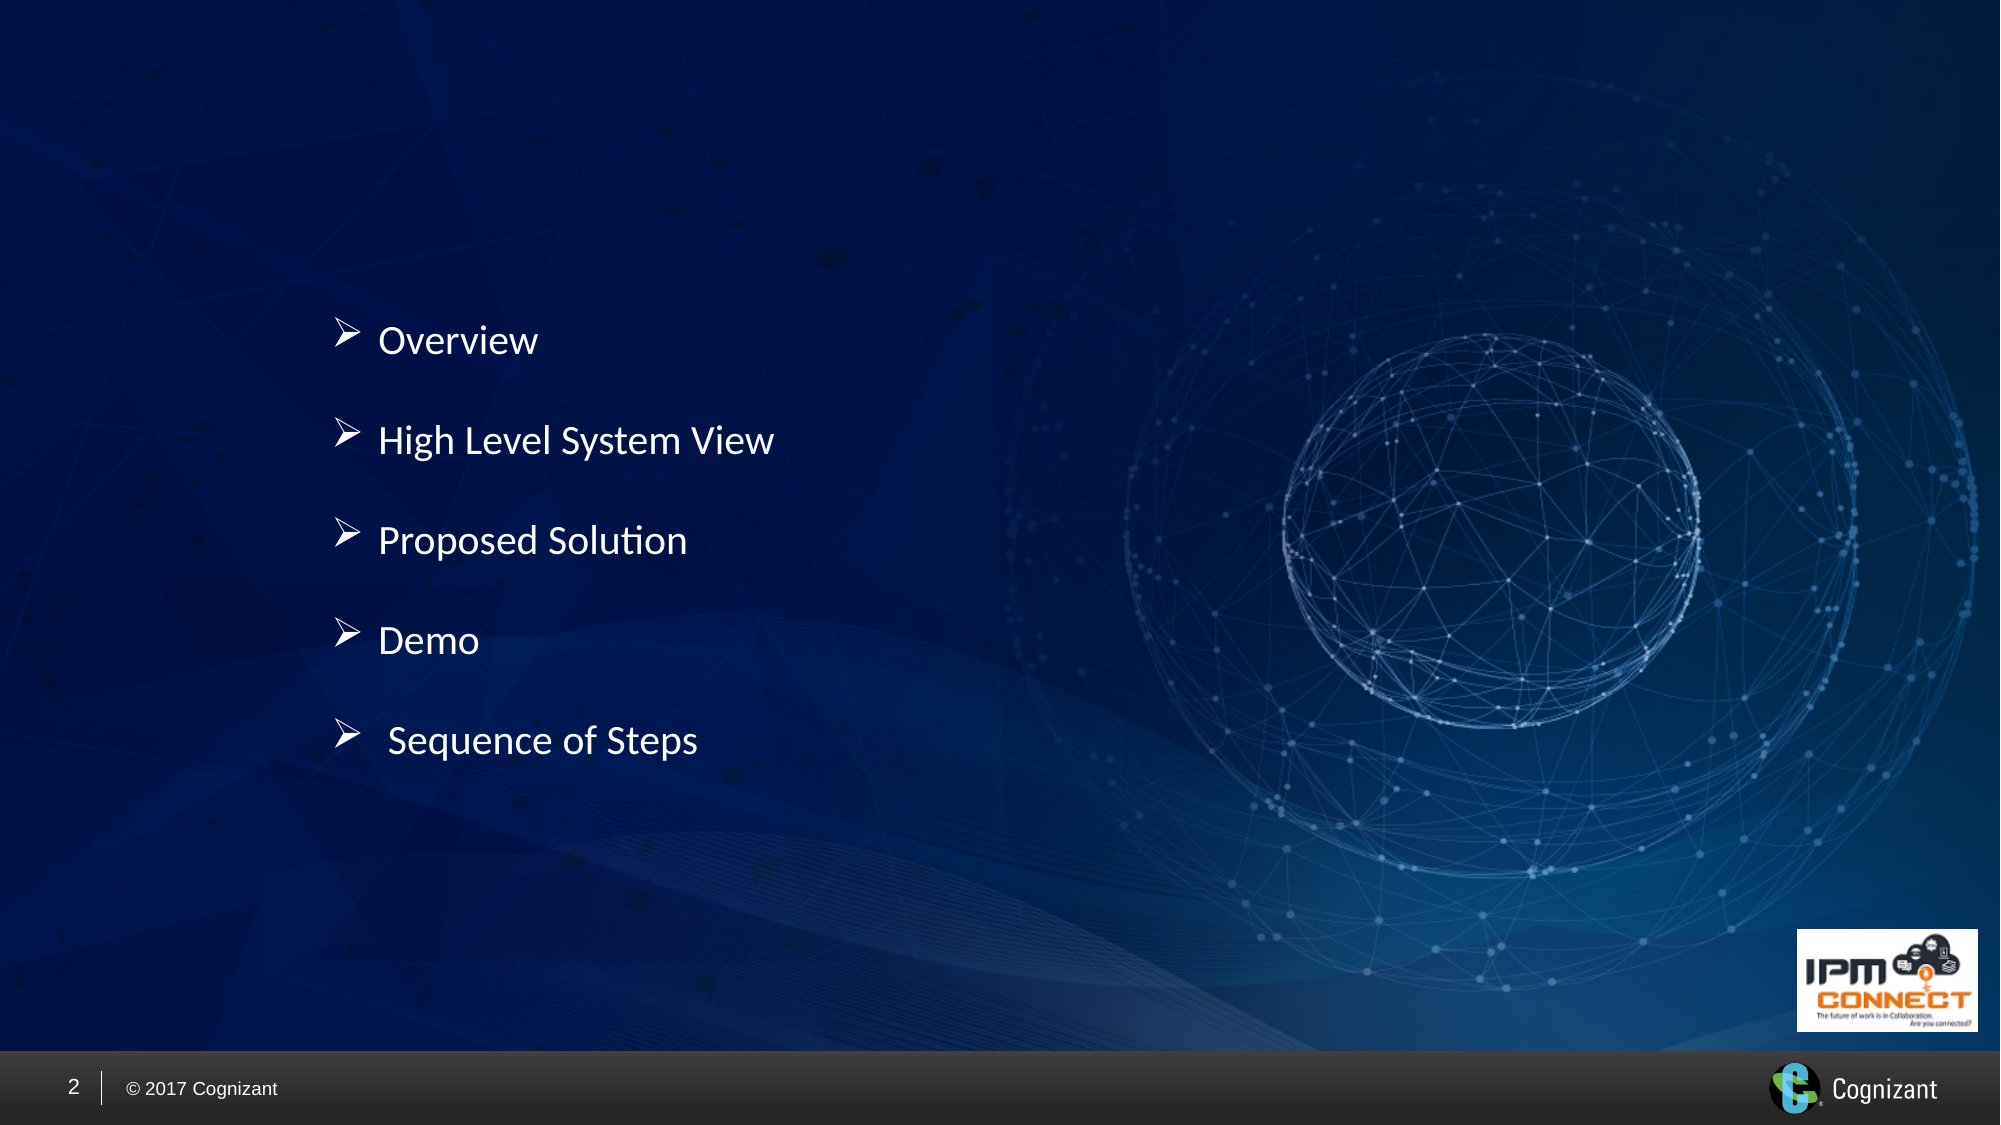

Overview

High Level System View

Proposed Solution

Demo

 Sequence of Steps
2